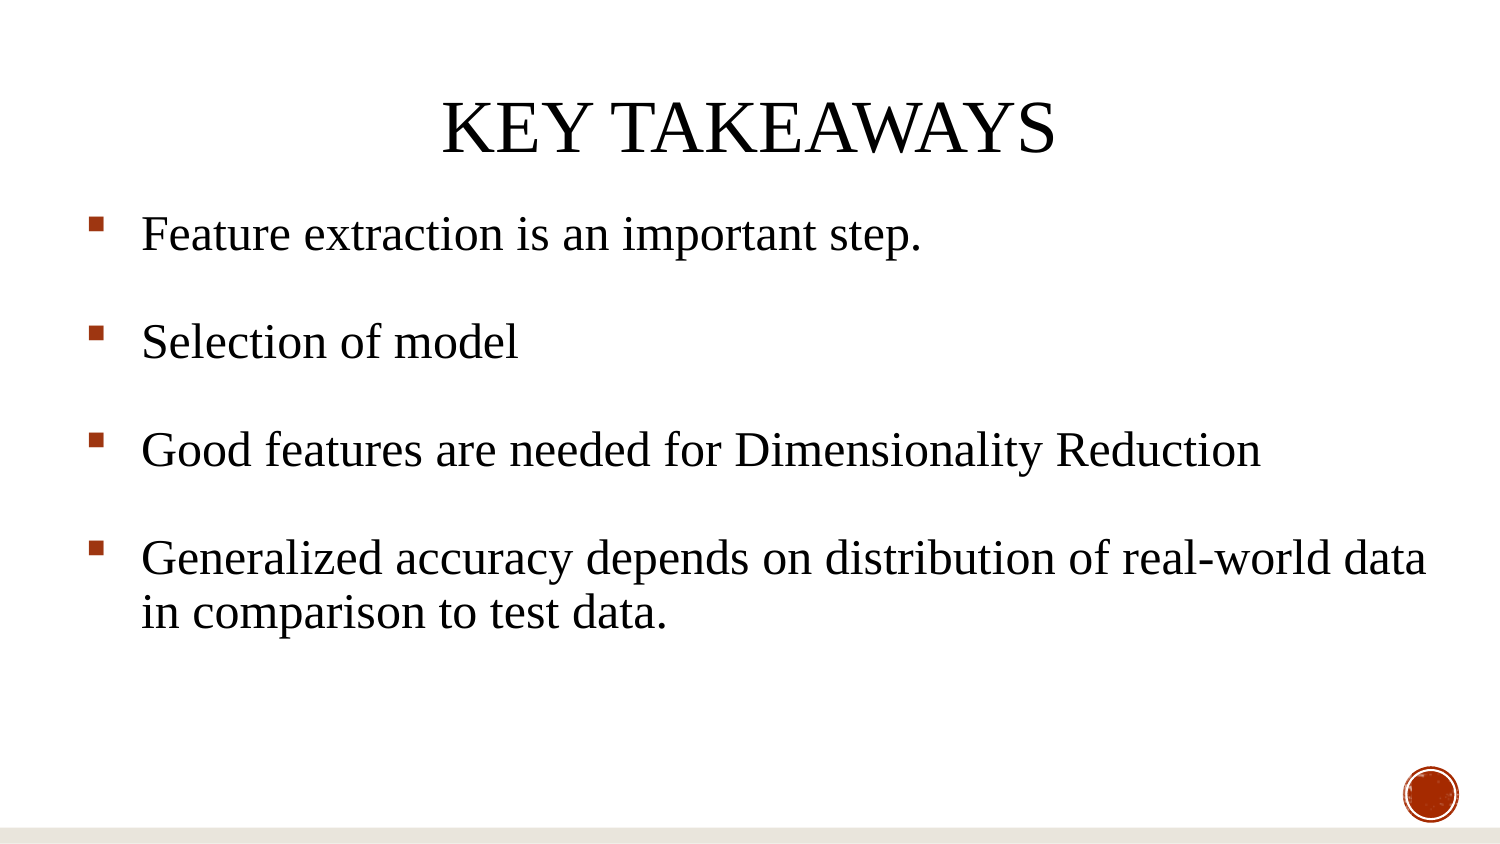

# Key Takeaways
Feature extraction is an important step.

Selection of model

Good features are needed for Dimensionality Reduction

Generalized accuracy depends on distribution of real-world data in comparison to test data.